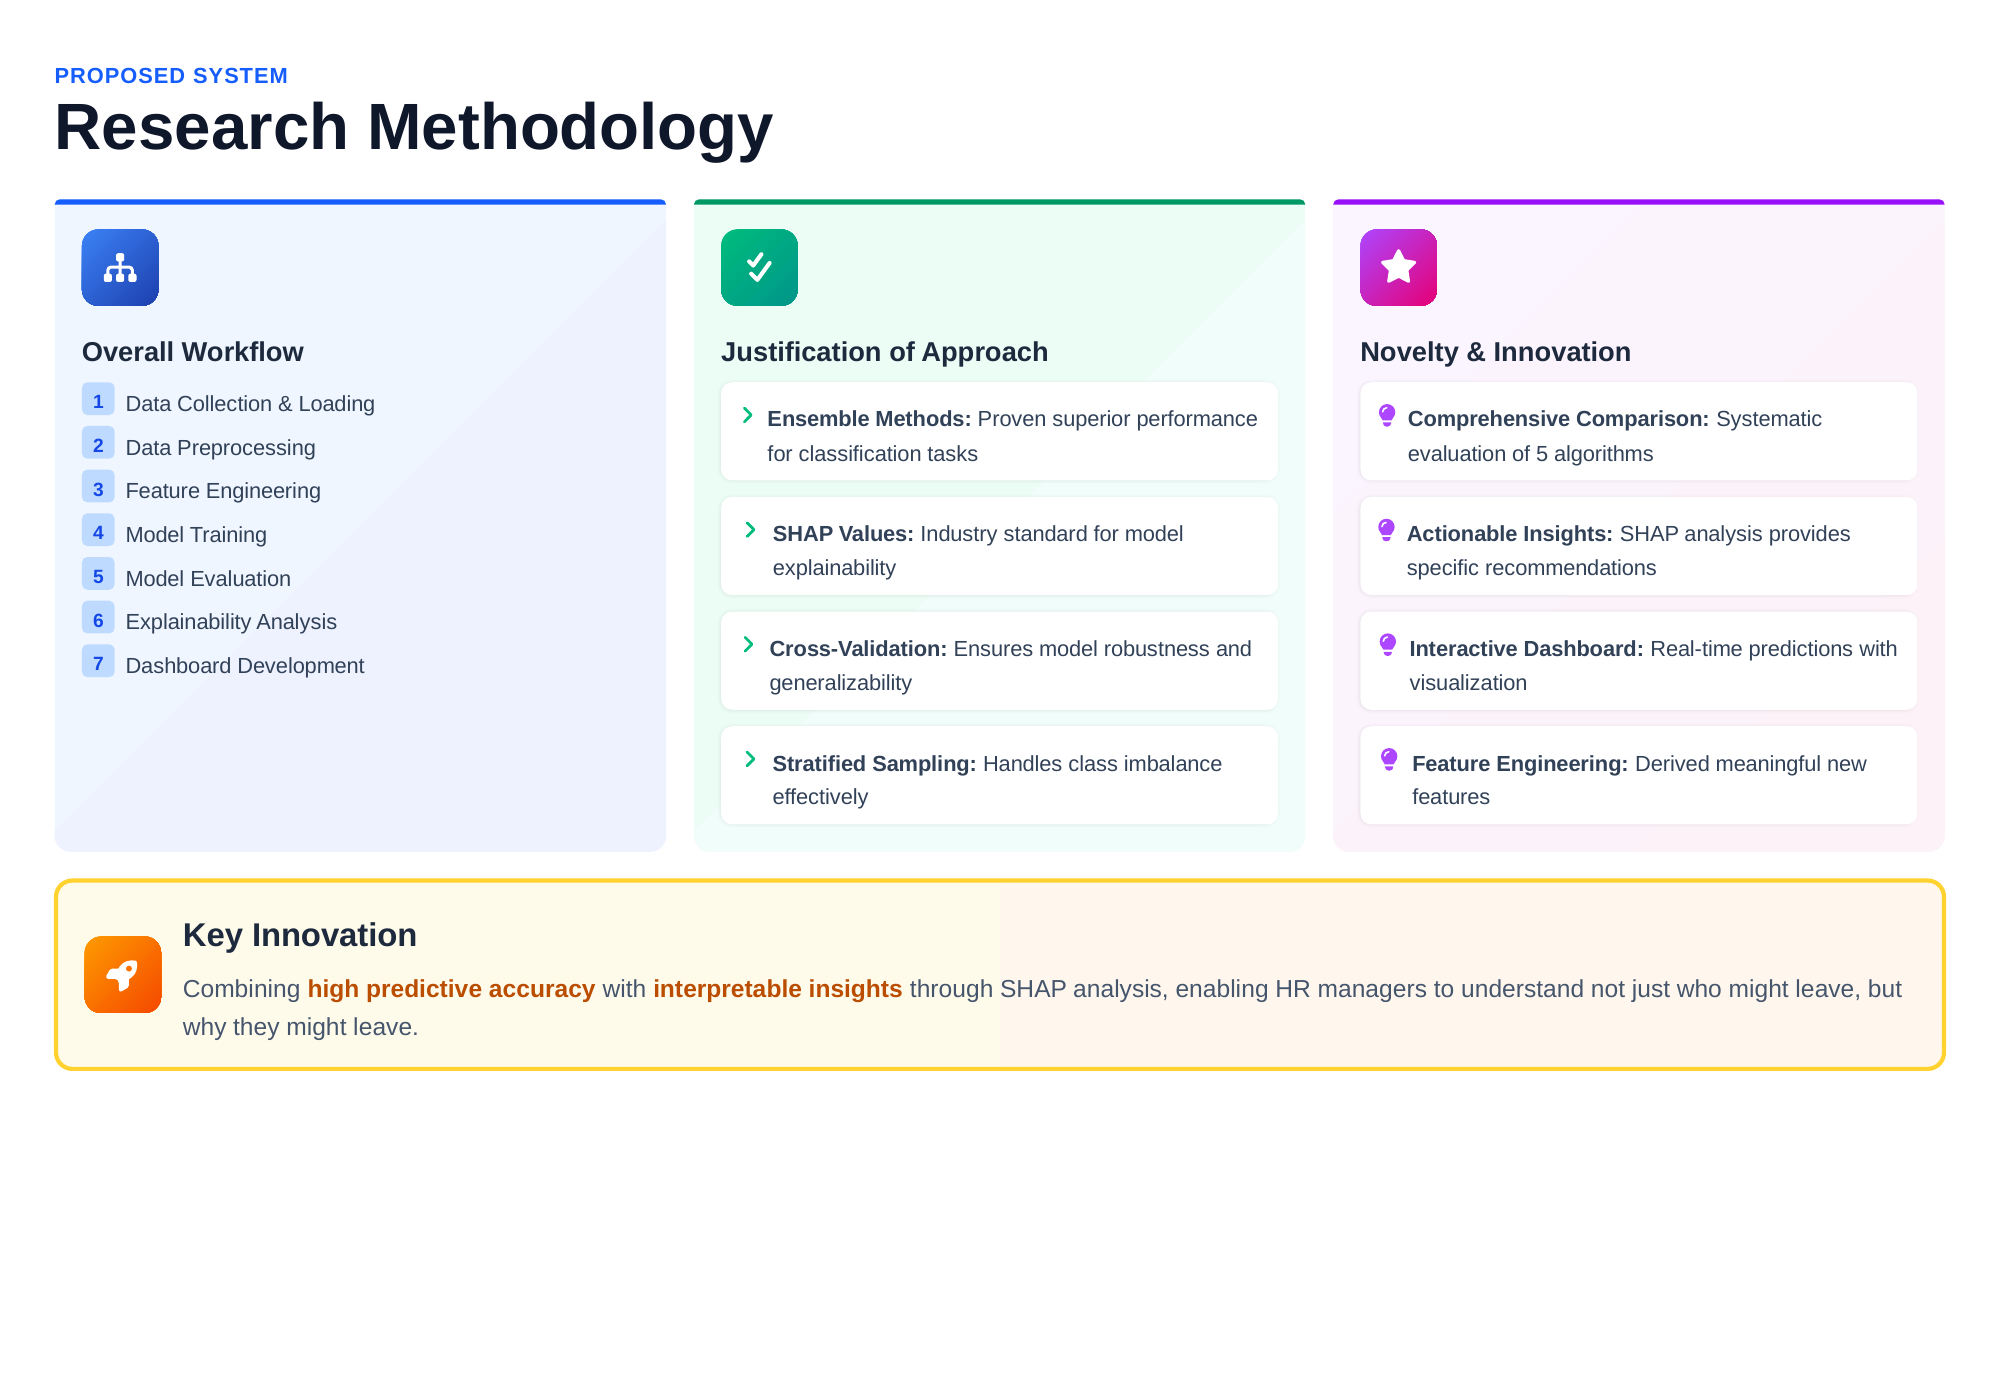

PROPOSED SYSTEM
Research Methodology

Overall Workflow
Justification of Approach
Novelty & Innovation
1

Data Collection & Loading

Ensemble Methods: Proven superior performance for classification tasks
Comprehensive Comparison: Systematic evaluation of 5 algorithms

2

Data Preprocessing
3

Feature Engineering

4

Model Training
SHAP Values: Industry standard for model explainability
Actionable Insights: SHAP analysis provides specific recommendations

5

Model Evaluation
6

Explainability Analysis

Cross-Validation: Ensures model robustness and generalizability
Interactive Dashboard: Real-time predictions with visualization

7

Dashboard Development

Stratified Sampling: Handles class imbalance effectively
Feature Engineering: Derived meaningful new features

Key Innovation

Combining high predictive accuracy with interpretable insights through SHAP analysis, enabling HR managers to understand not just who might leave, but why they might leave.